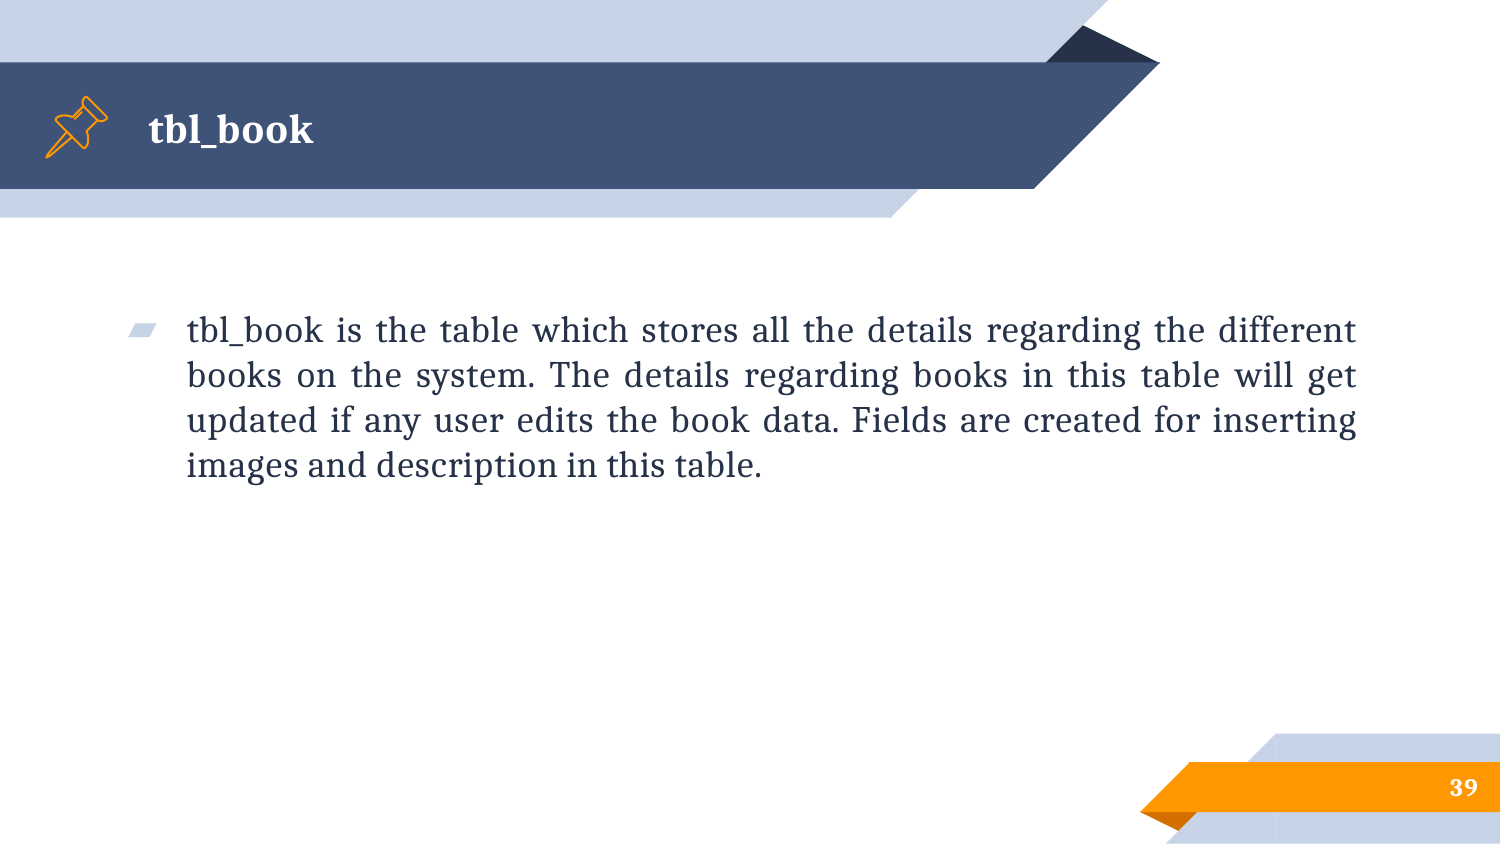

# tbl_book

tbl_book is the table which stores all the details regarding the different books on the system. The details regarding books in this table will get updated if any user edits the book data. Fields are created for inserting images and description in this table.
39